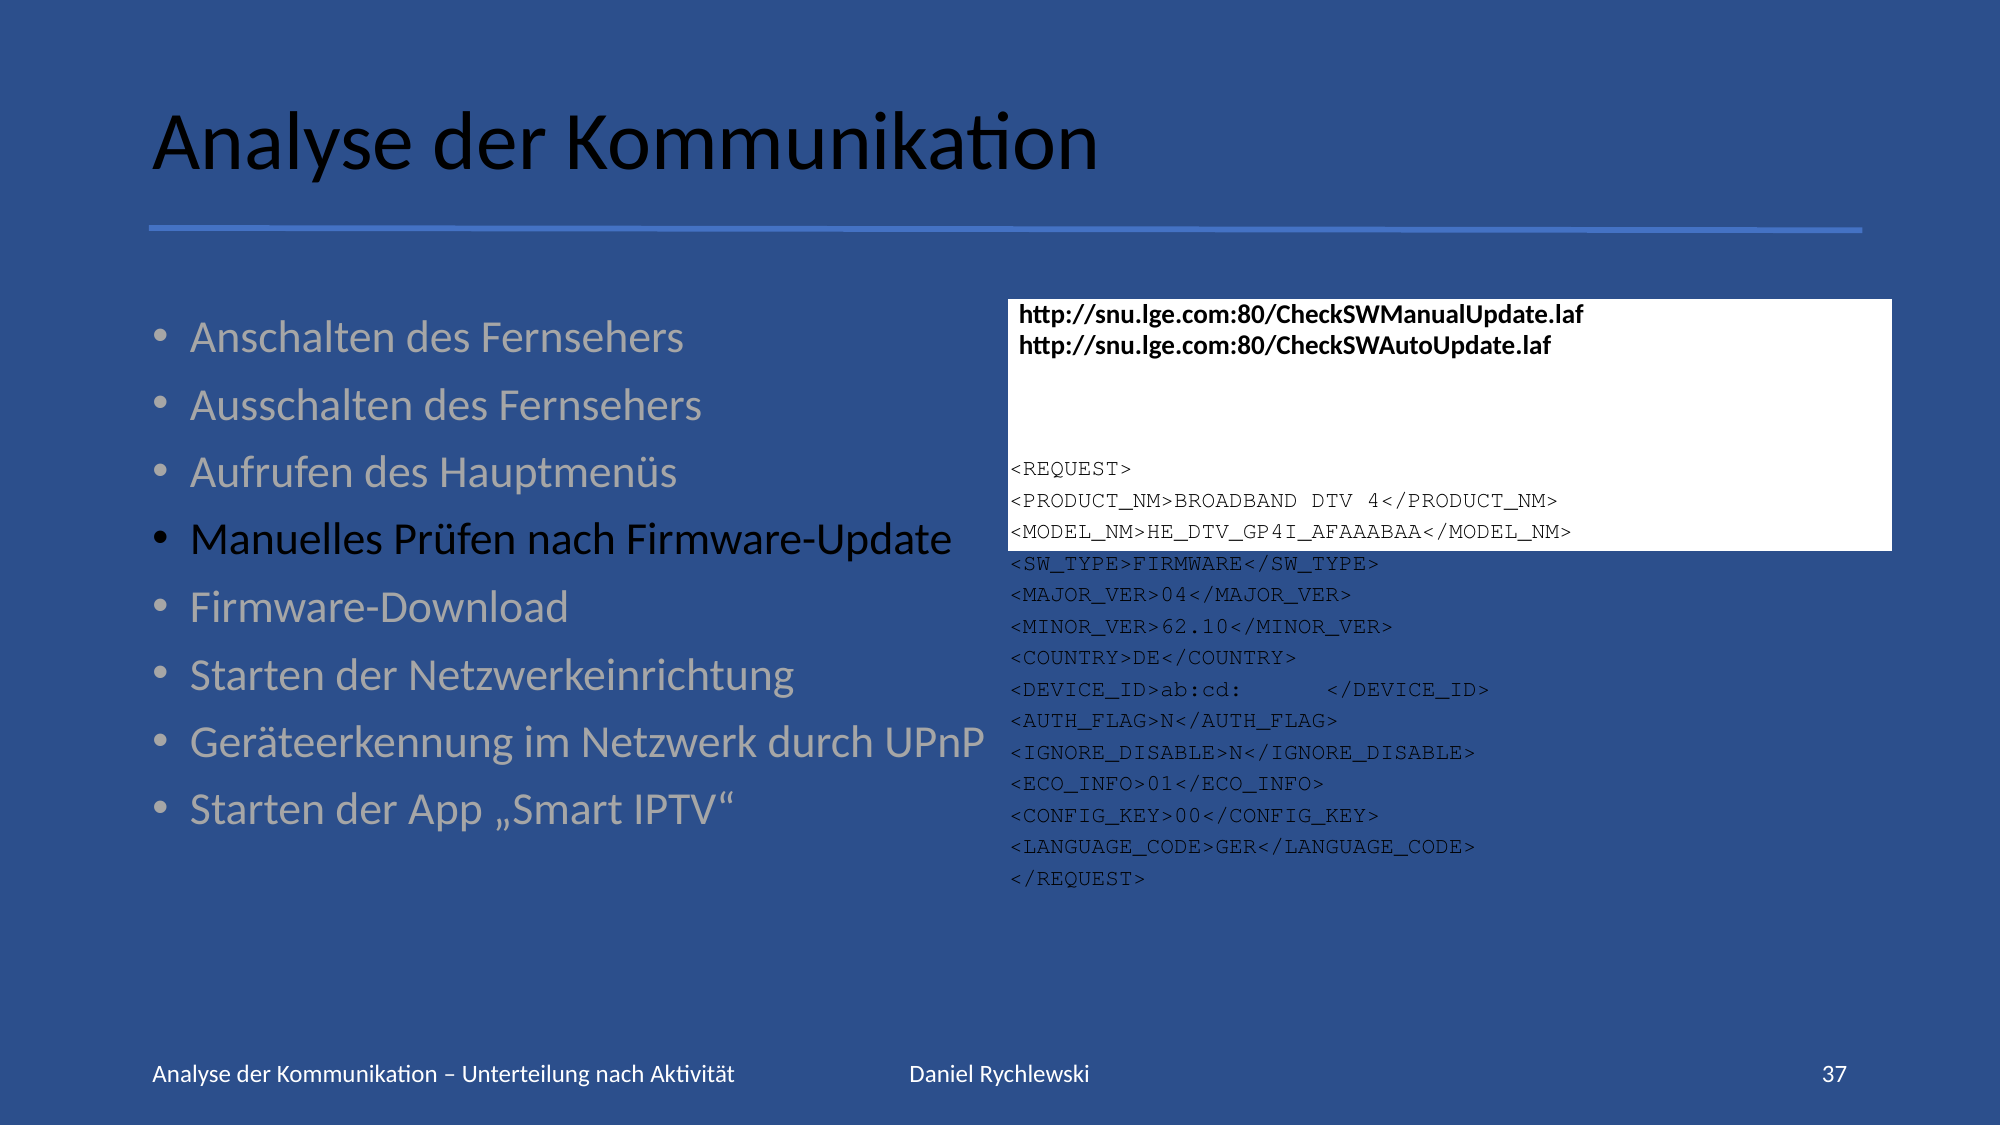

# Analyse der Kommunikation
Anschalten des Fernsehers
Ausschalten des Fernsehers
Aufrufen des Hauptmenüs
Manuelles Prüfen nach Firmware-Update
Firmware-Download
Starten der Netzwerkeinrichtung
Geräteerkennung im Netzwerk durch UPnP
Starten der App „Smart IPTV“
| http://snu.lge.com:80/CheckSWManualUpdate.laf |
| --- |
| http://snu.lge.com:80/CheckSWAutoUpdate.laf |
|  |
|  |
|  |
|  |
|  |
|  |
|  |
<REQUEST>
<PRODUCT_NM>BROADBAND DTV 4</PRODUCT_NM>
<MODEL_NM>HE_DTV_GP4I_AFAAABAA</MODEL_NM>
<SW_TYPE>FIRMWARE</SW_TYPE>
<MAJOR_VER>04</MAJOR_VER>
<MINOR_VER>62.10</MINOR_VER>
<COUNTRY>DE</COUNTRY>
<DEVICE_ID>ab:cd:      </DEVICE_ID>
<AUTH_FLAG>N</AUTH_FLAG>
<IGNORE_DISABLE>N</IGNORE_DISABLE>
<ECO_INFO>01</ECO_INFO>
<CONFIG_KEY>00</CONFIG_KEY>
<LANGUAGE_CODE>GER</LANGUAGE_CODE>
</REQUEST>
Analyse der Kommunikation – Unterteilung nach Aktivität
Daniel Rychlewski
37